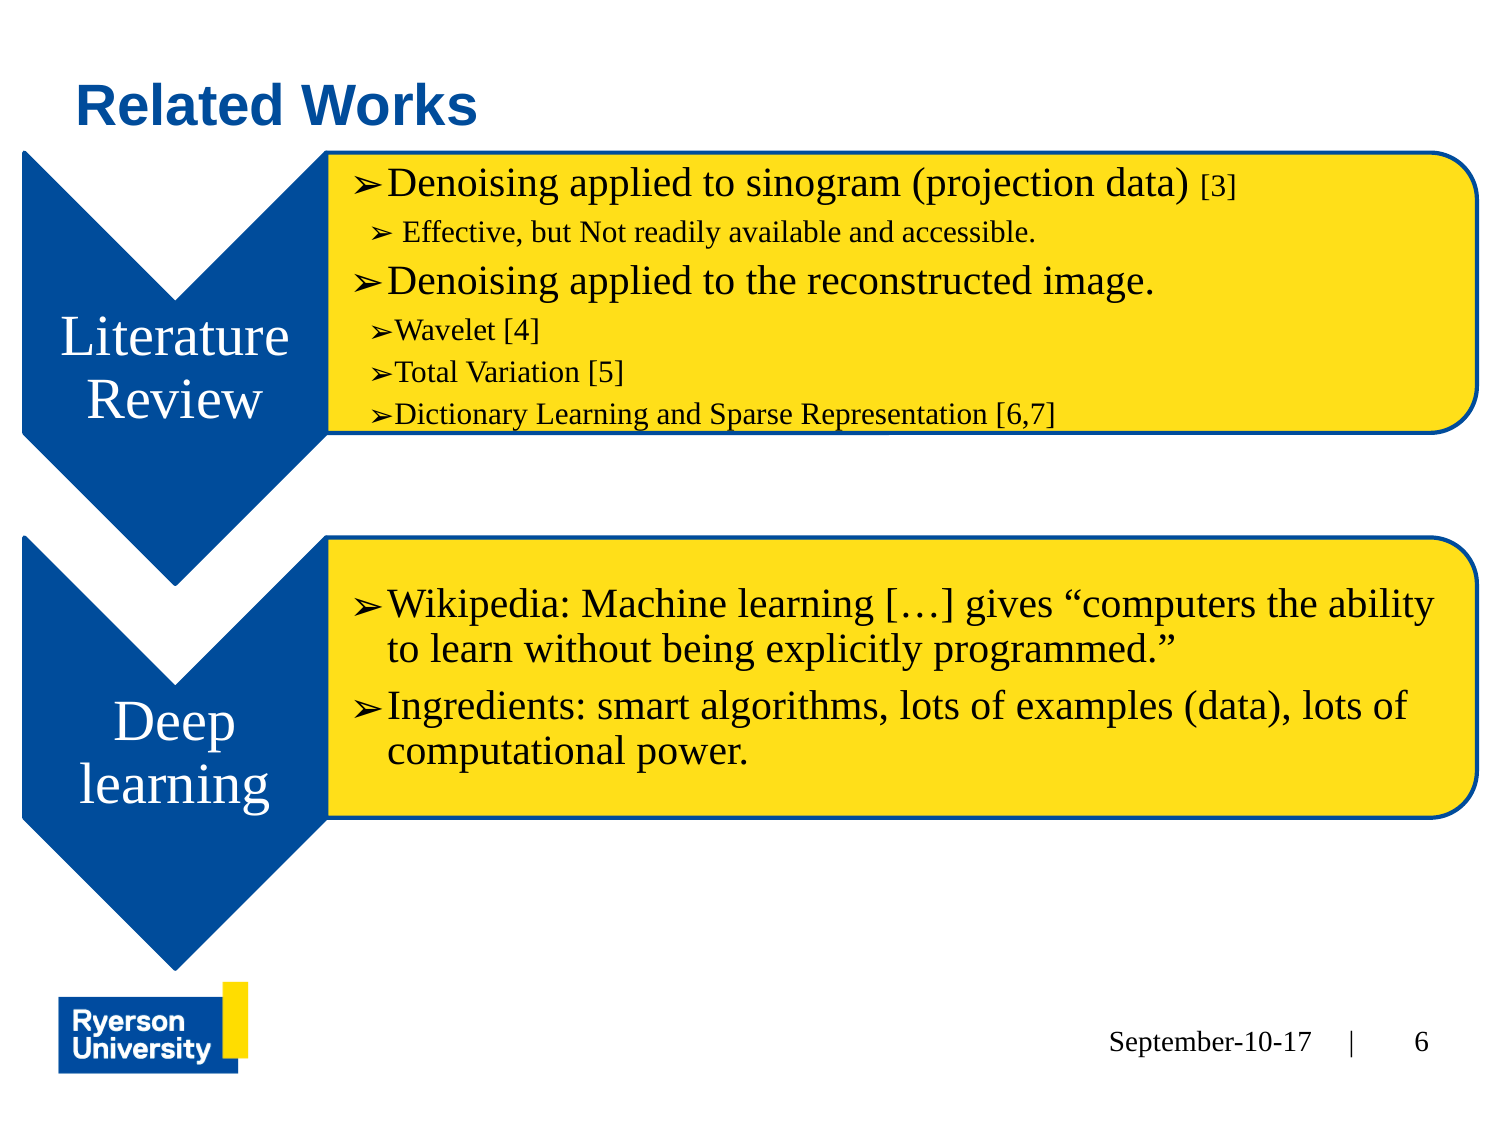

# Related Works

Denoising applied to sinogram (projection data) [3]
 Effective, but Not readily available and accessible.
Denoising applied to the reconstructed image.
Wavelet [4]
Total Variation [5]
Dictionary Learning and Sparse Representation [6,7]

Literature Review
Wikipedia: Machine learning […] gives “computers the ability to learn without being explicitly programmed.”
Ingredients: smart algorithms, lots of examples (data), lots of computational power.

Deep learning
September-10-17     |
6